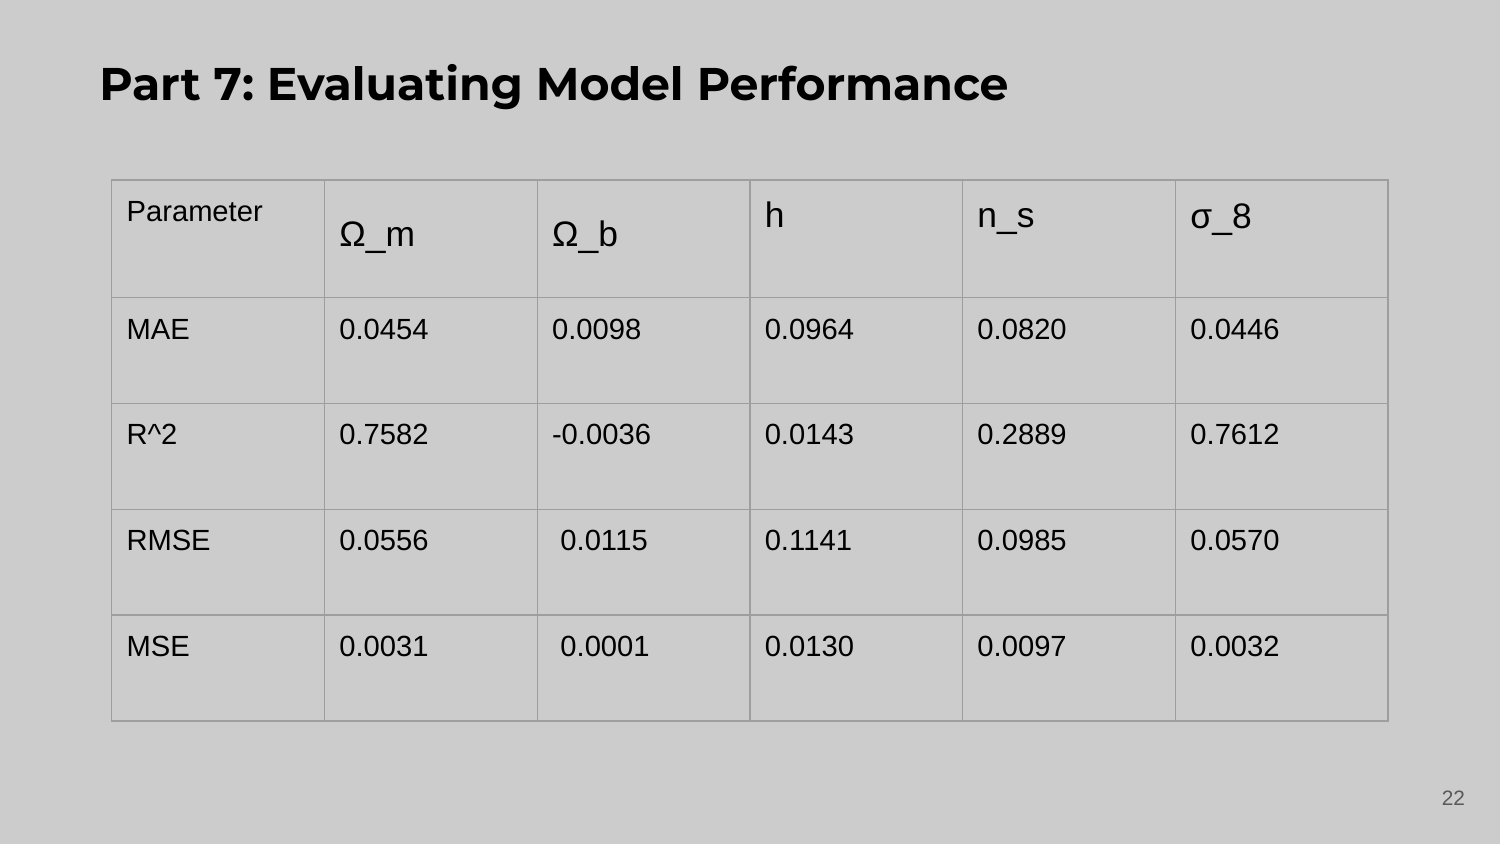

Part 7: Evaluating Model Performance

| Parameter | Ω\_m | Ω\_b | h | n\_s | σ\_8 |
| --- | --- | --- | --- | --- | --- |
| MAE | 0.0454 | 0.0098 | 0.0964 | 0.0820 | 0.0446 |
| R^2 | 0.7582 | -0.0036 | 0.0143 | 0.2889 | 0.7612 |
| RMSE | 0.0556 | 0.0115 | 0.1141 | 0.0985 | 0.0570 |
| MSE | 0.0031 | 0.0001 | 0.0130 | 0.0097 | 0.0032 |
22